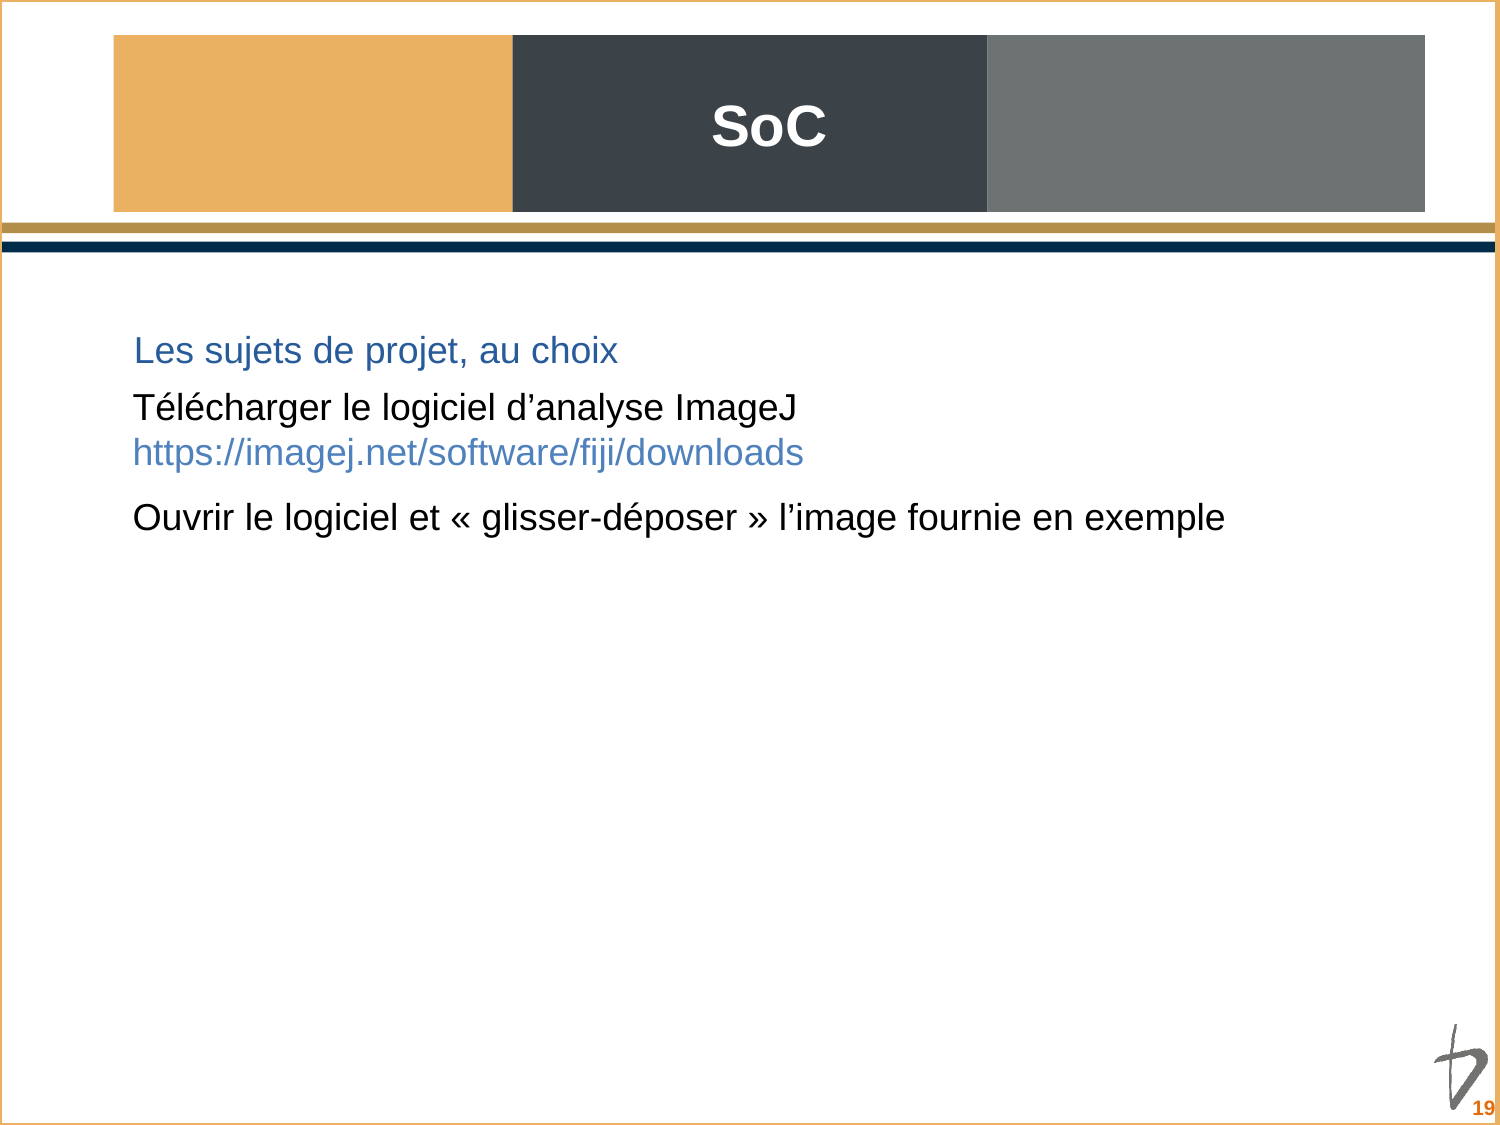

# SoC
Les sujets de projet, au choix
Télécharger le logiciel d’analyse ImageJ https://imagej.net/software/fiji/downloads
Ouvrir le logiciel et « glisser-déposer » l’image fournie en exemple
   19